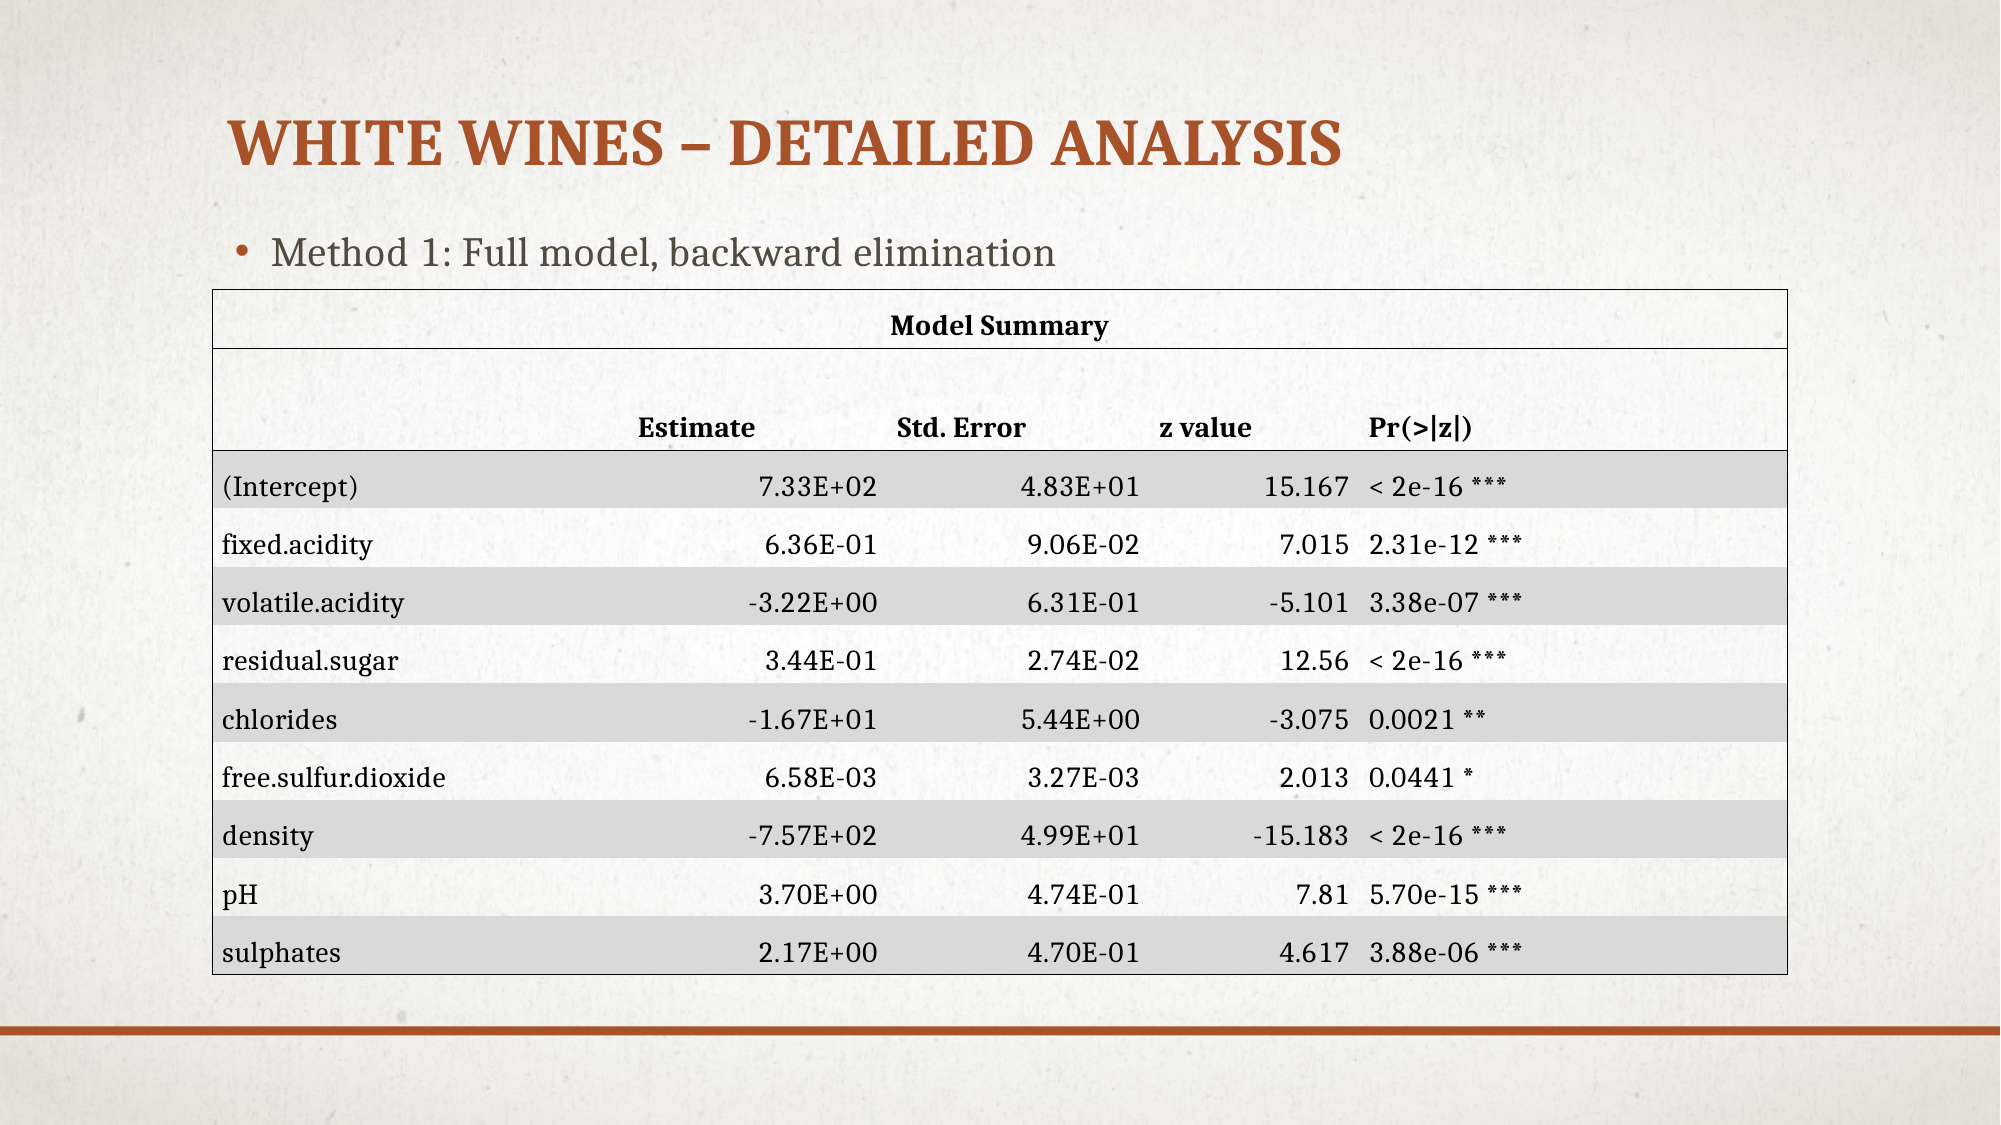

# White Wines – Detailed Analysis
Method 1: Full model, backward elimination
| Model Summary |  |  |  |  |
| --- | --- | --- | --- | --- |
|  | Estimate | Std. Error | z value | Pr(>|z|) |
| (Intercept) | 7.33E+02 | 4.83E+01 | 15.167 | < 2e-16 \*\*\* |
| fixed.acidity | 6.36E-01 | 9.06E-02 | 7.015 | 2.31e-12 \*\*\* |
| volatile.acidity | -3.22E+00 | 6.31E-01 | -5.101 | 3.38e-07 \*\*\* |
| residual.sugar | 3.44E-01 | 2.74E-02 | 12.56 | < 2e-16 \*\*\* |
| chlorides | -1.67E+01 | 5.44E+00 | -3.075 | 0.0021 \*\* |
| free.sulfur.dioxide | 6.58E-03 | 3.27E-03 | 2.013 | 0.0441 \* |
| density | -7.57E+02 | 4.99E+01 | -15.183 | < 2e-16 \*\*\* |
| pH | 3.70E+00 | 4.74E-01 | 7.81 | 5.70e-15 \*\*\* |
| sulphates | 2.17E+00 | 4.70E-01 | 4.617 | 3.88e-06 \*\*\* |